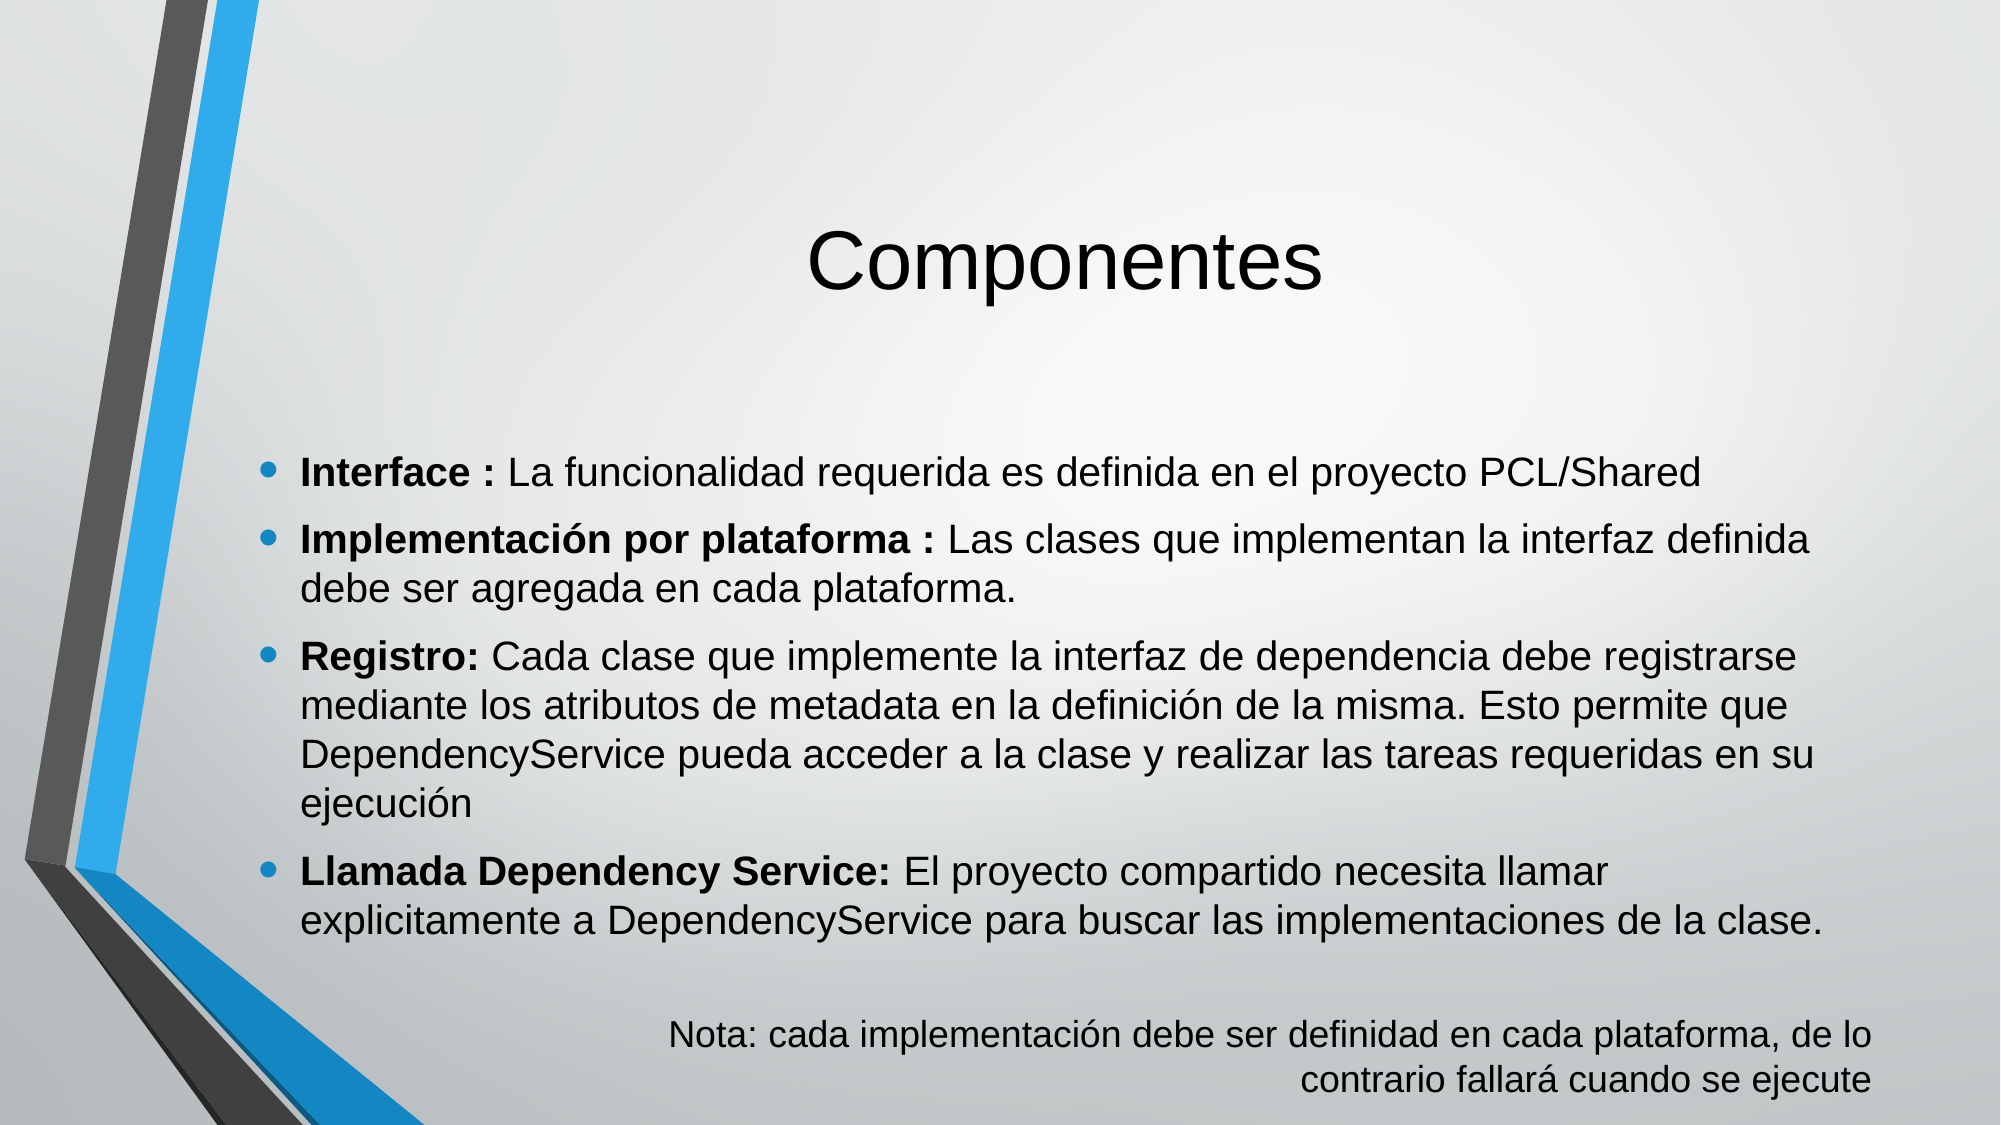

# Componentes
Interface : La funcionalidad requerida es definida en el proyecto PCL/Shared
Implementación por plataforma : Las clases que implementan la interfaz definida debe ser agregada en cada plataforma.
Registro: Cada clase que implemente la interfaz de dependencia debe registrarse mediante los atributos de metadata en la definición de la misma. Esto permite que DependencyService pueda acceder a la clase y realizar las tareas requeridas en su ejecución
Llamada Dependency Service: El proyecto compartido necesita llamar explicitamente a DependencyService para buscar las implementaciones de la clase.
Nota: cada implementación debe ser definidad en cada plataforma, de lo contrario fallará cuando se ejecute